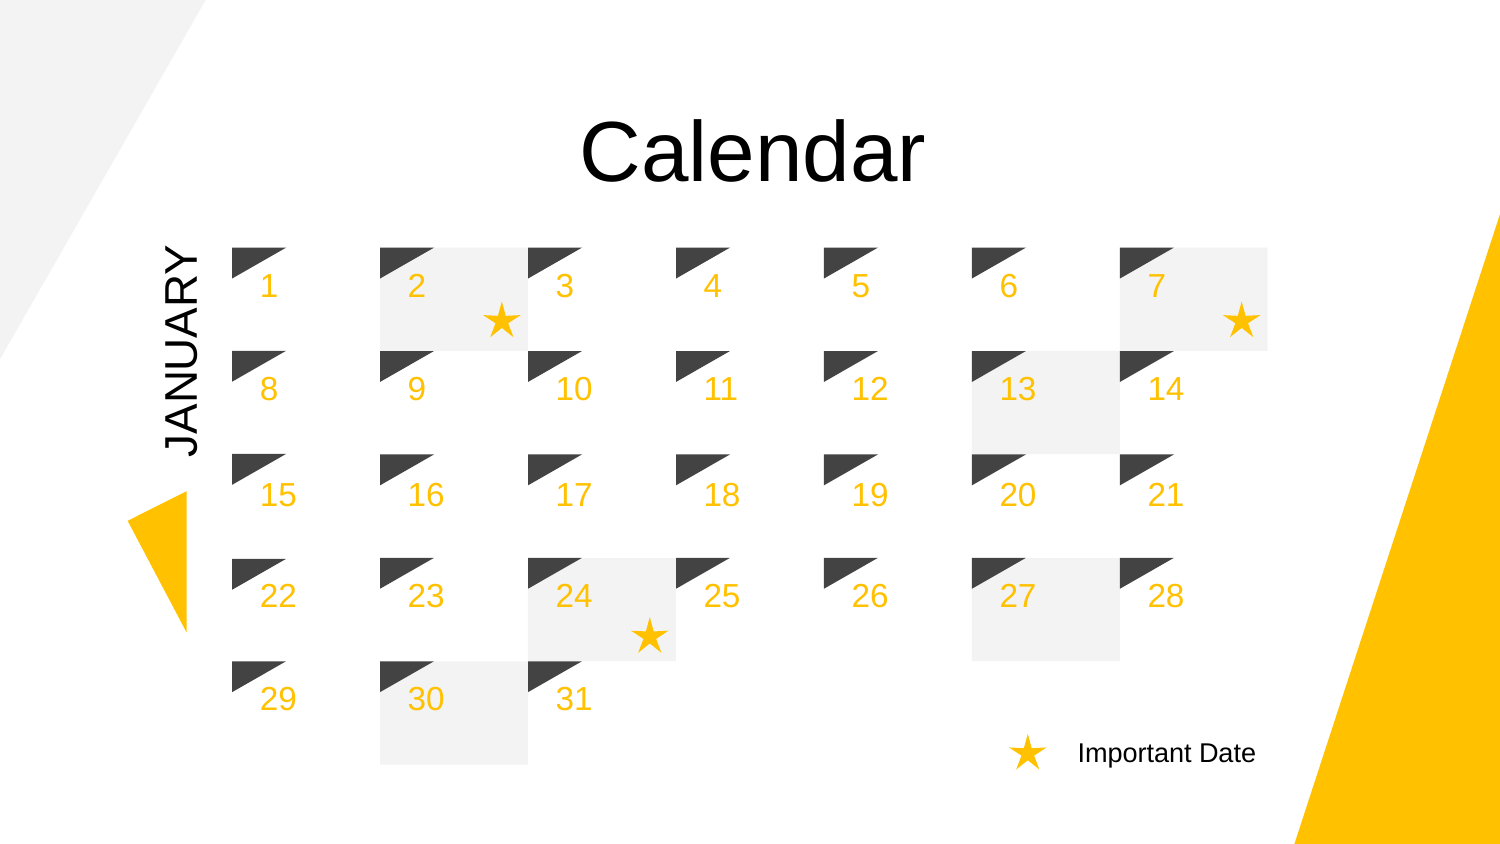

# Calendar

1

2
3
4
5
6

7

JANUARY
8
9
10
11
12

13
14
15
16
17
18
19
20
21

22
23

24
25
26

27
28

29

30
31
Important Date